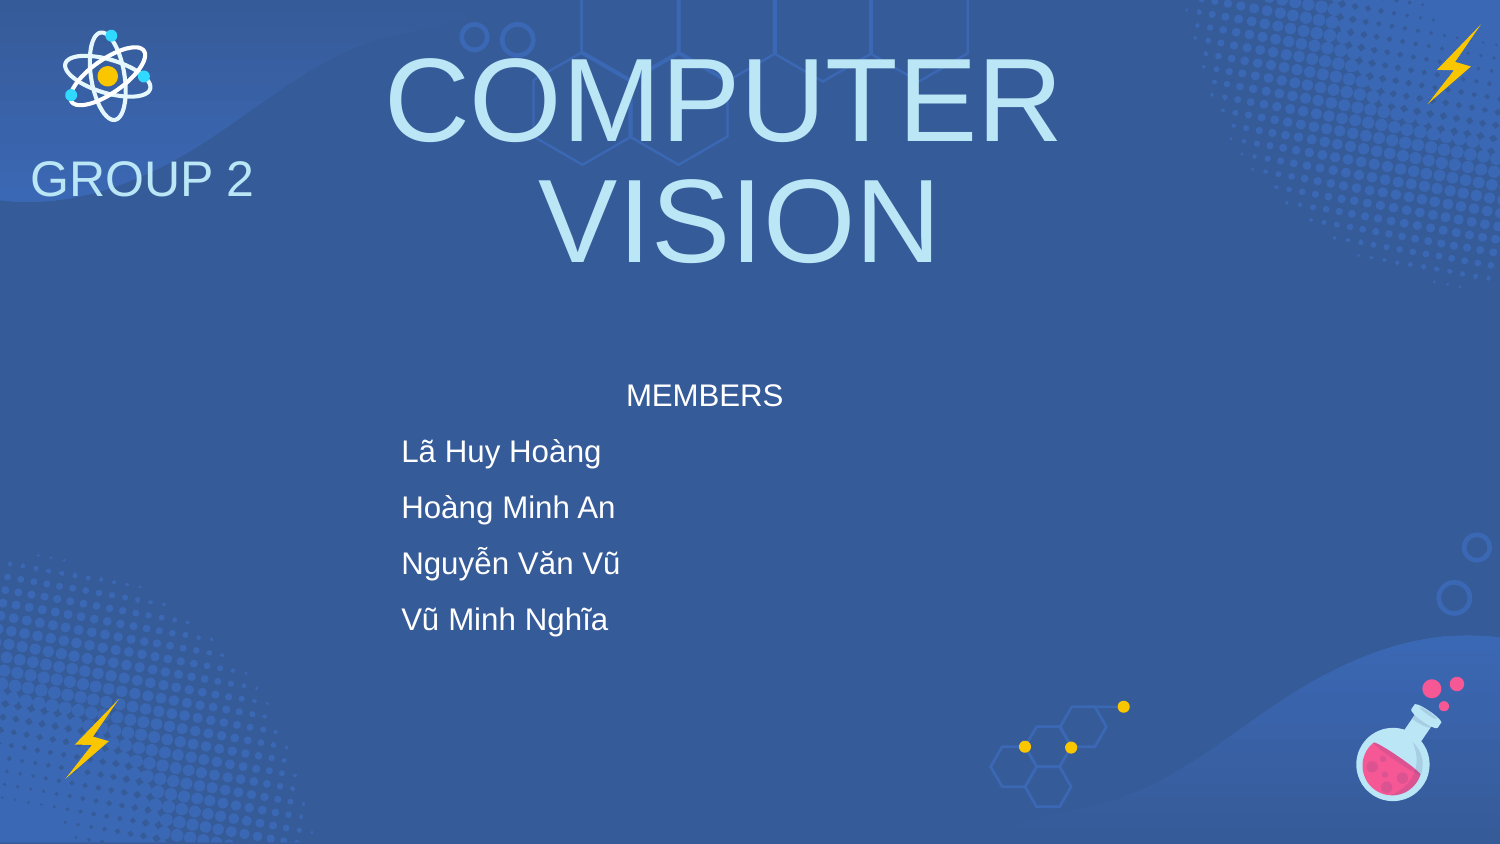

COMPUTER
VISION
GROUP 2
MEMBERS
Lã Huy Hoàng
Hoàng Minh An
Nguyễn Văn Vũ
Vũ Minh Nghĩa